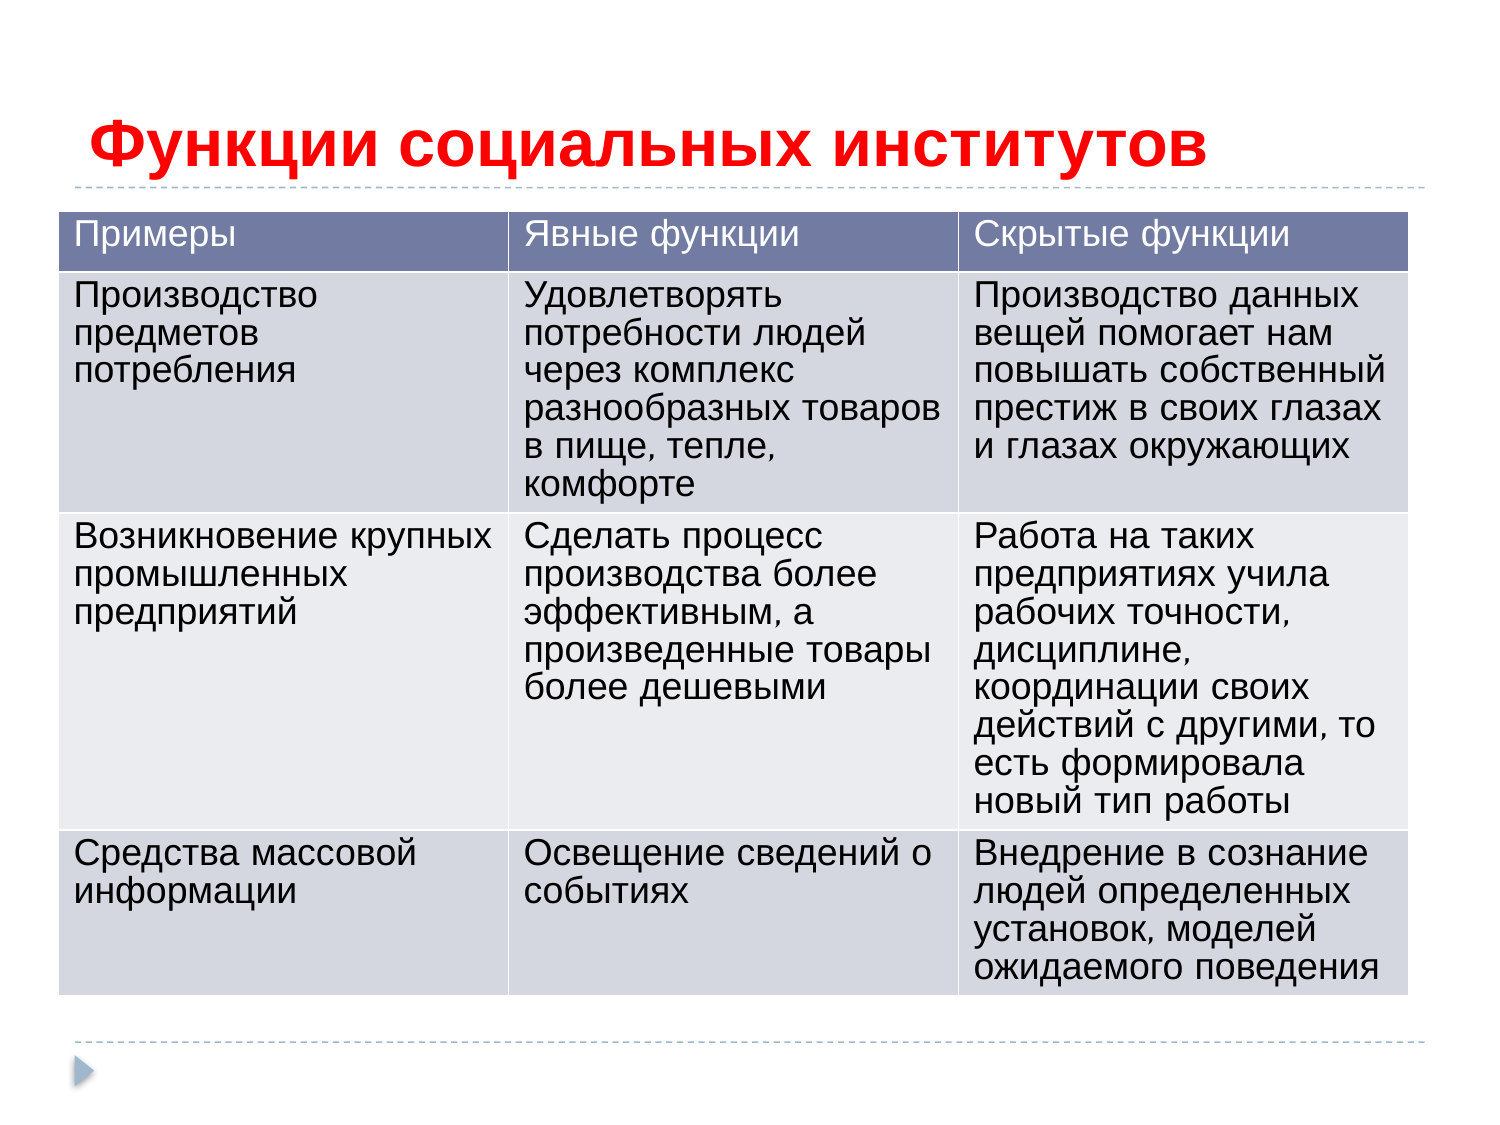

# Функции социальных институтов
| Примеры | Явные функции | Скрытые функции |
| --- | --- | --- |
| Производство предметов потребления | Удовлетворять потребности людей через комплекс разнообразных товаров в пище, тепле, комфорте | Производство данных вещей помогает нам повышать собственный престиж в своих глазах и глазах окружающих |
| Возникновение крупных промышленных предприятий | Сделать процесс производства более эффективным, а произведенные товары более дешевыми | Работа на таких предприятиях учила рабочих точности, дисциплине, координации своих действий с другими, то есть формировала новый тип работы |
| Средства массовой информации | Освещение сведений о событиях | Внедрение в сознание людей определенных установок, моделей ожидаемого поведения |